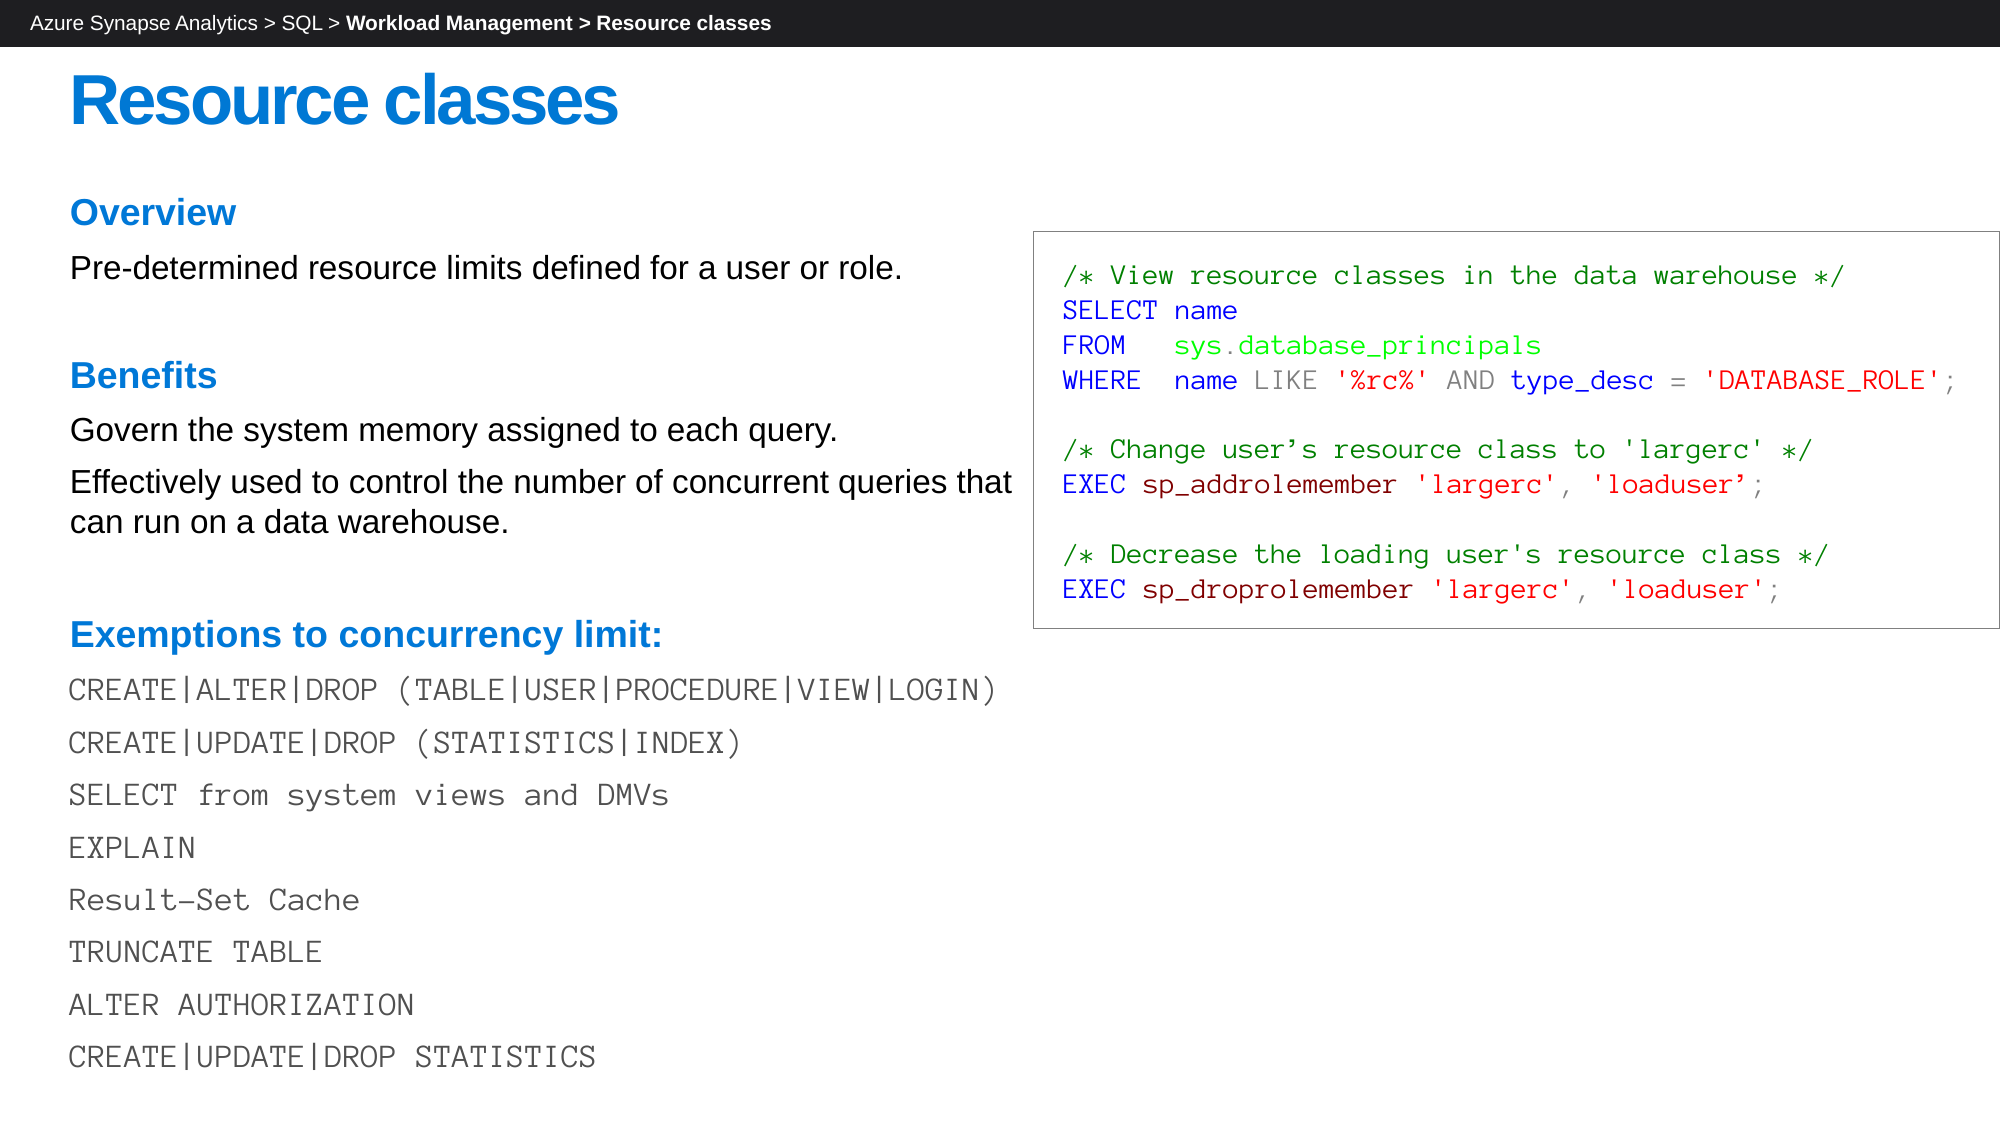

Azure Synapse Analytics > SQL > Workload Management > Resource classes
# Resource classes
Overview
Pre-determined resource limits defined for a user or role.

Benefits
Govern the system memory assigned to each query.
Effectively used to control the number of concurrent queries that can run on a data warehouse.

Exemptions to concurrency limit:
CREATE|ALTER|DROP (TABLE|USER|PROCEDURE|VIEW|LOGIN)
CREATE|UPDATE|DROP (STATISTICS|INDEX)
SELECT from system views and DMVs
EXPLAIN
Result-Set Cache
TRUNCATE TABLE
ALTER AUTHORIZATION
CREATE|UPDATE|DROP STATISTICS

/* View resource classes in the data warehouse */
SELECT name
FROM   sys.database_principals
WHERE  name LIKE '%rc%' AND type_desc = 'DATABASE_ROLE';

/* Change user’s resource class to 'largerc' */
EXEC sp_addrolemember 'largerc', 'loaduser’;

/* Decrease the loading user's resource class */
EXEC sp_droprolemember 'largerc', 'loaduser';